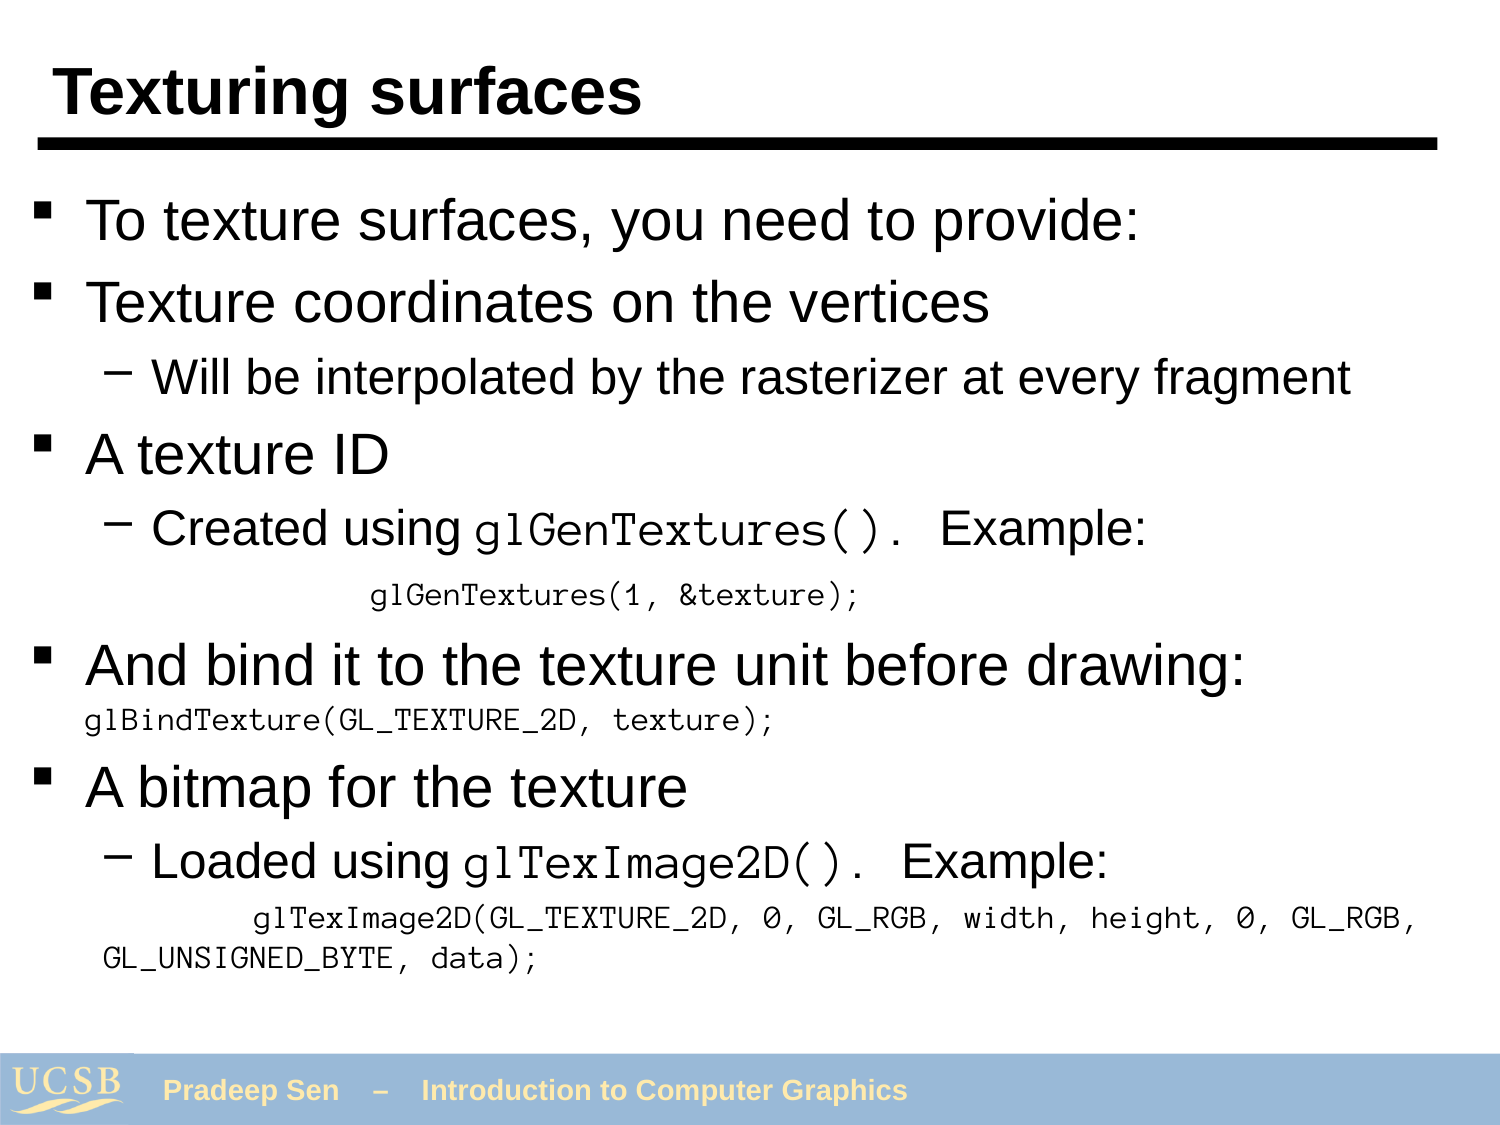

# Texturing surfaces
To texture surfaces, you need to provide:
Texture coordinates on the vertices
Will be interpolated by the rasterizer at every fragment
A texture ID
Created using glGenTextures(). Example:   	 		     glGenTextures(1, &texture);
And bind it to the texture unit before drawing: 		glBindTexture(GL_TEXTURE_2D, texture);
A bitmap for the texture
Loaded using glTexImage2D(). Example:
	glTexImage2D(GL_TEXTURE_2D, 0, GL_RGB, width, height, 0, GL_RGB, GL_UNSIGNED_BYTE, data);